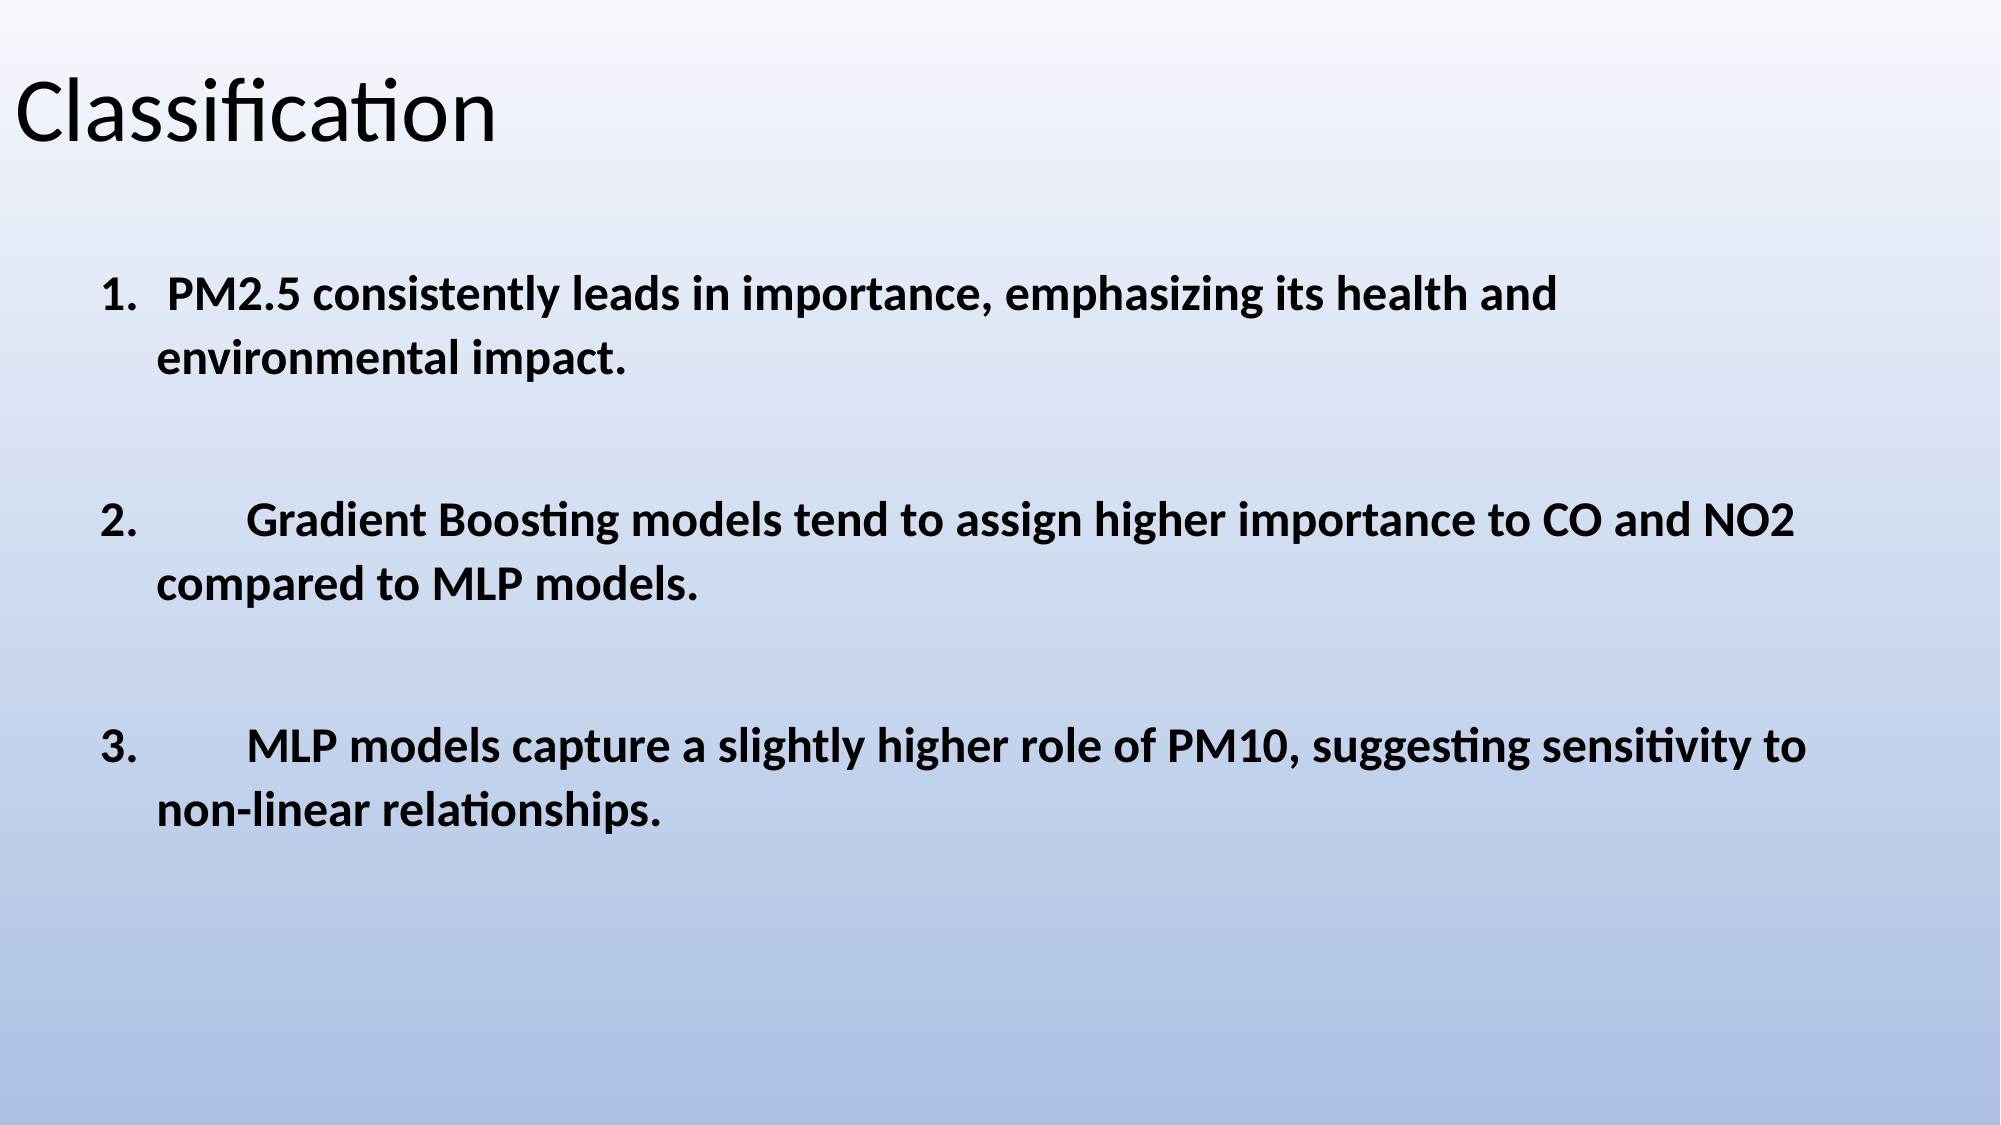

Classification
 PM2.5 consistently leads in importance, emphasizing its health and environmental impact.

        Gradient Boosting models tend to assign higher importance to CO and NO2 compared to MLP models.

        MLP models capture a slightly higher role of PM10, suggesting sensitivity to non-linear relationships.